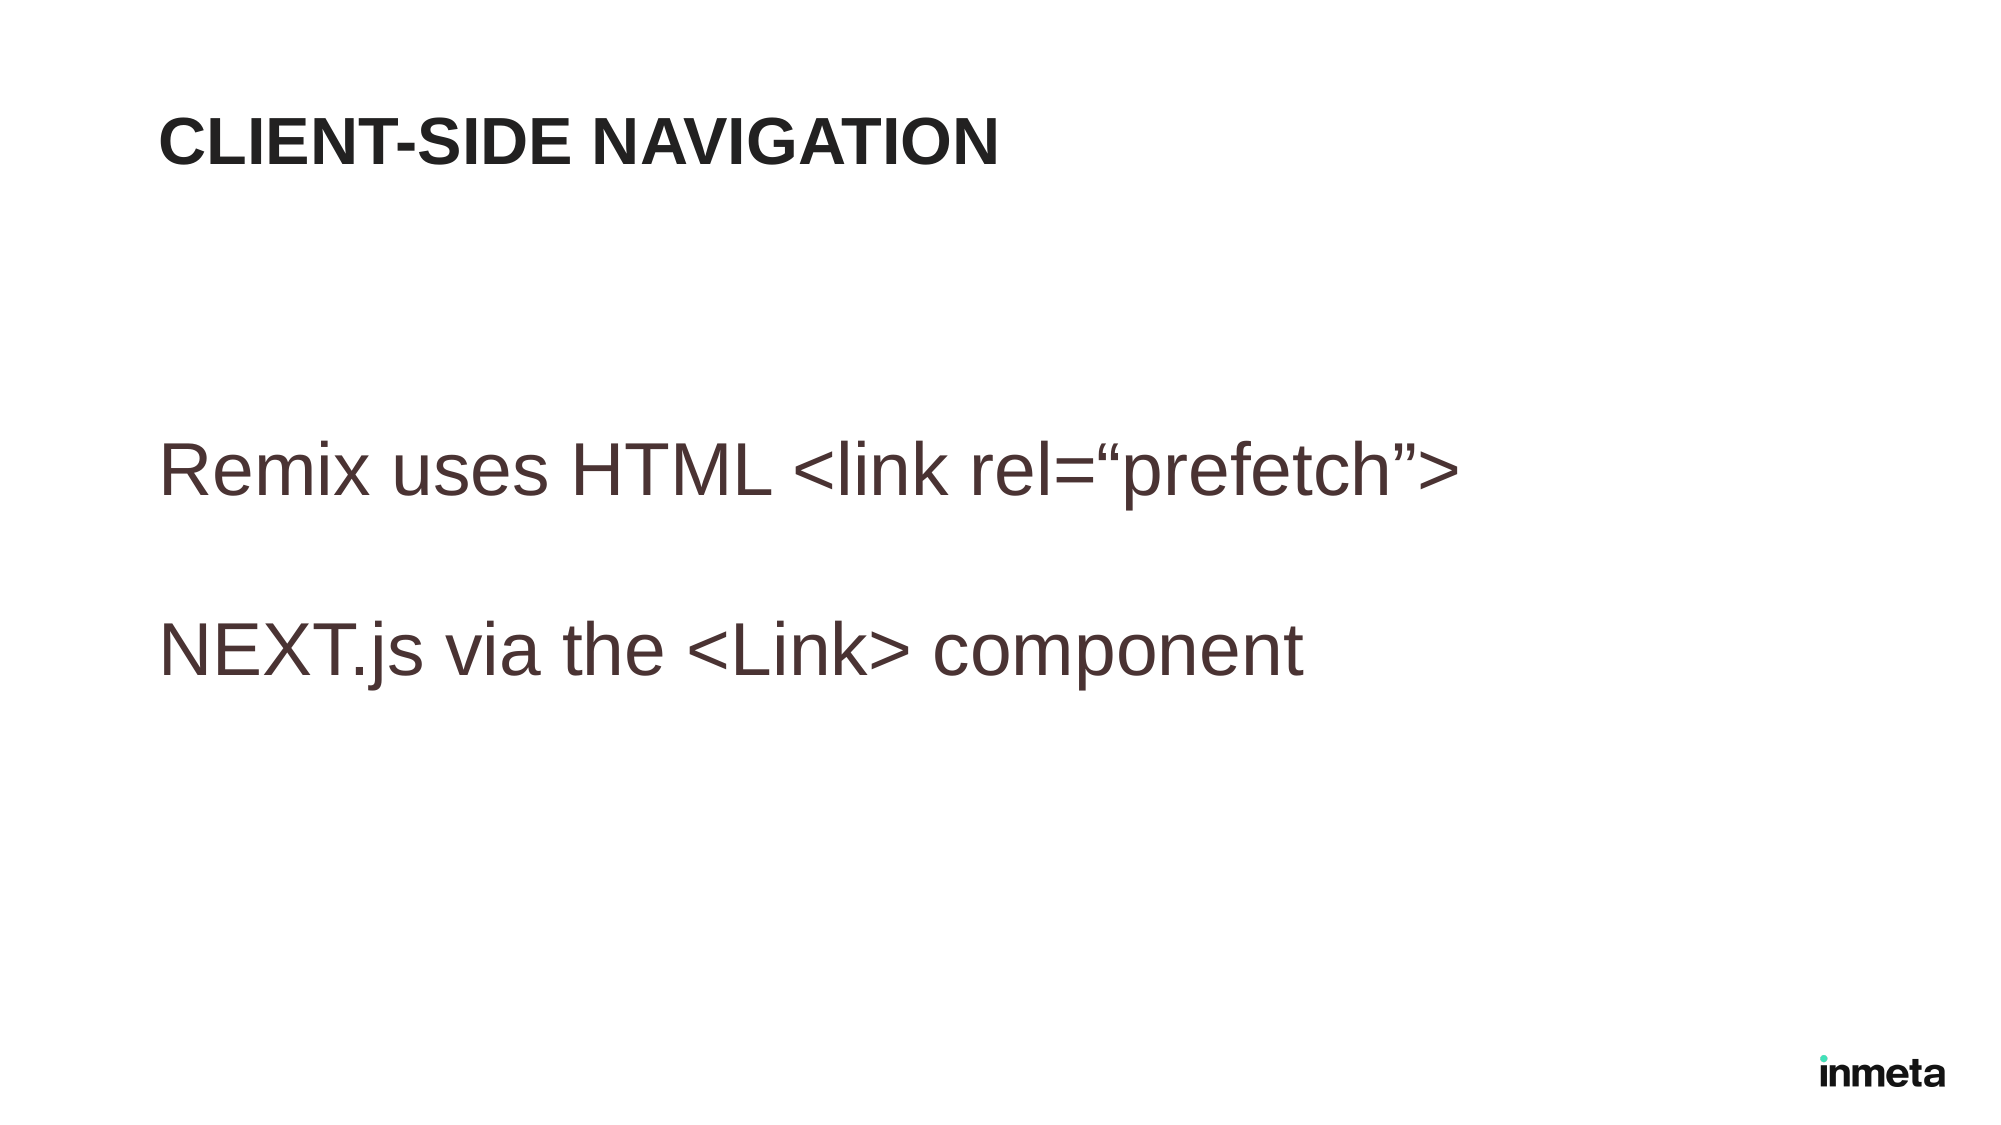

# Client-side navigation
Remix uses HTML <link rel=“prefetch”>

NEXT.js via the <Link> component